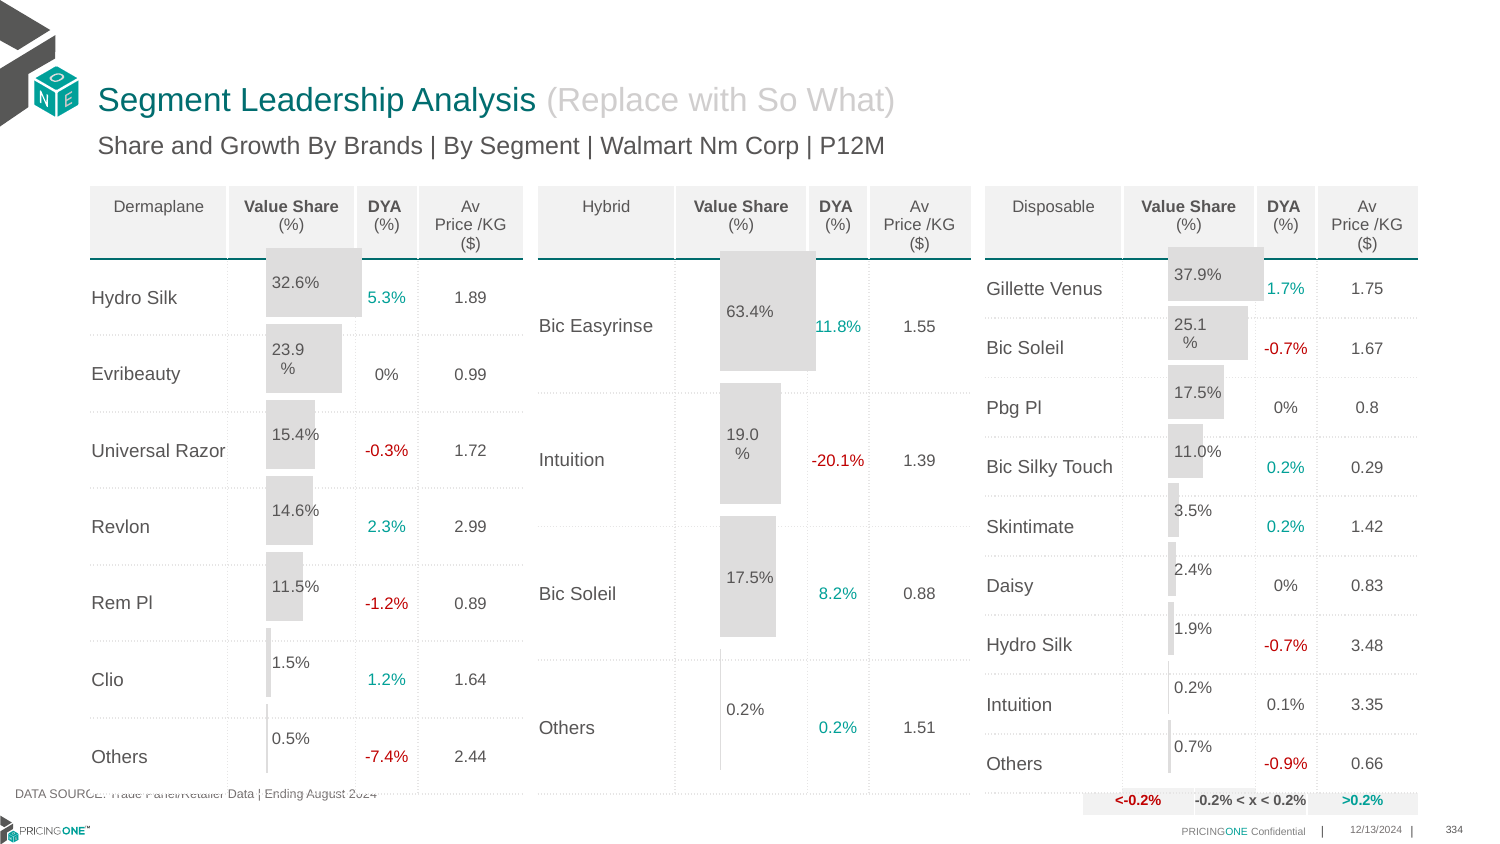

# Segment Leadership Analysis (Replace with So What)
Share and Growth By Brands | By Segment | Walmart Nm Corp | P12M
| Hybrid | Value Share (%) | DYA (%) | Av Price /KG ($) |
| --- | --- | --- | --- |
| Bic Easyrinse |  | 11.8% | 1.55 |
| Intuition |  | -20.1% | 1.39 |
| Bic Soleil |  | 8.2% | 0.88 |
| Others |  | 0.2% | 1.51 |
| Dermaplane | Value Share (%) | DYA (%) | Av Price /KG ($) |
| --- | --- | --- | --- |
| Hydro Silk |  | 5.3% | 1.89 |
| Evribeauty |  | 0% | 0.99 |
| Universal Razor |  | -0.3% | 1.72 |
| Revlon |  | 2.3% | 2.99 |
| Rem Pl |  | -1.2% | 0.89 |
| Clio |  | 1.2% | 1.64 |
| Others |  | -7.4% | 2.44 |
| Disposable | Value Share (%) | DYA (%) | Av Price /KG ($) |
| --- | --- | --- | --- |
| Gillette Venus |  | 1.7% | 1.75 |
| Bic Soleil |  | -0.7% | 1.67 |
| Pbg Pl |  | 0% | 0.8 |
| Bic Silky Touch |  | 0.2% | 0.29 |
| Skintimate |  | 0.2% | 1.42 |
| Daisy |  | 0% | 0.83 |
| Hydro Silk |  | -0.7% | 3.48 |
| Intuition |  | 0.1% | 3.35 |
| Others |  | -0.9% | 0.66 |

### Chart

| Category | Walmart Nm Corp | Dermaplane |
|---|---|
|  | 0.3260660733115293 |

### Chart

| Category | Walmart Nm Corp | Hybrid |
|---|---|
|  | 0.6336270190895742 |

### Chart

| Category | Walmart Nm Corp | Disposable |
|---|---|
|  | 0.3785041660701312 |
DATA SOURCE: Trade Panel/Retailer Data | Ending August 2024
| <-0.2% | -0.2% < x < 0.2% | >0.2% |
| --- | --- | --- |

12/13/2024
334